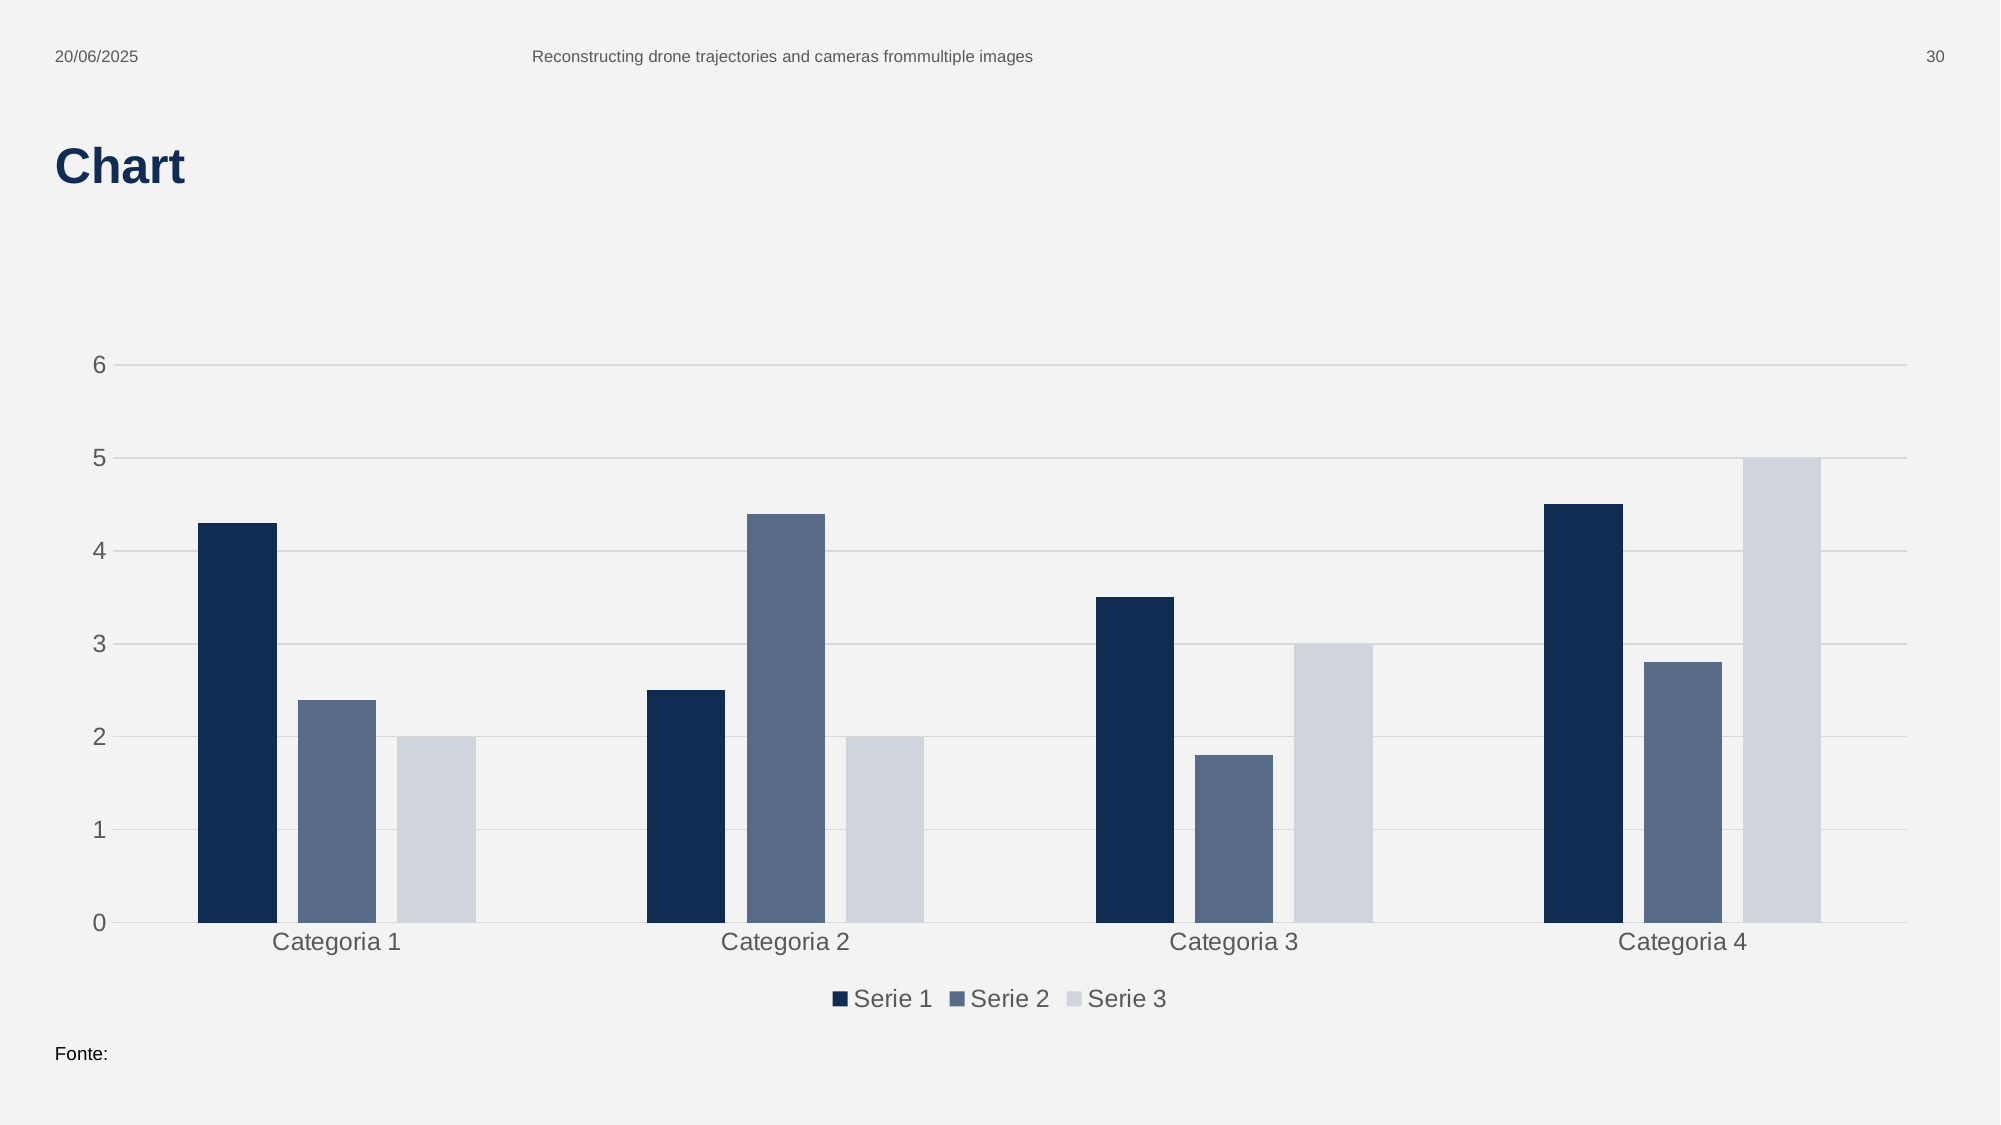

20/06/2025
 Reconstructing drone trajectories and cameras frommultiple images
30
# Chart

### Chart

| Category | Serie 1 | Serie 2 | Serie 3 |
|---|---|---|---|
| Categoria 1 | 4.3 | 2.4 | 2.0 |
| Categoria 2 | 2.5 | 4.4 | 2.0 |
| Categoria 3 | 3.5 | 1.8 | 3.0 |
| Categoria 4 | 4.5 | 2.8 | 5.0 |
Fonte: